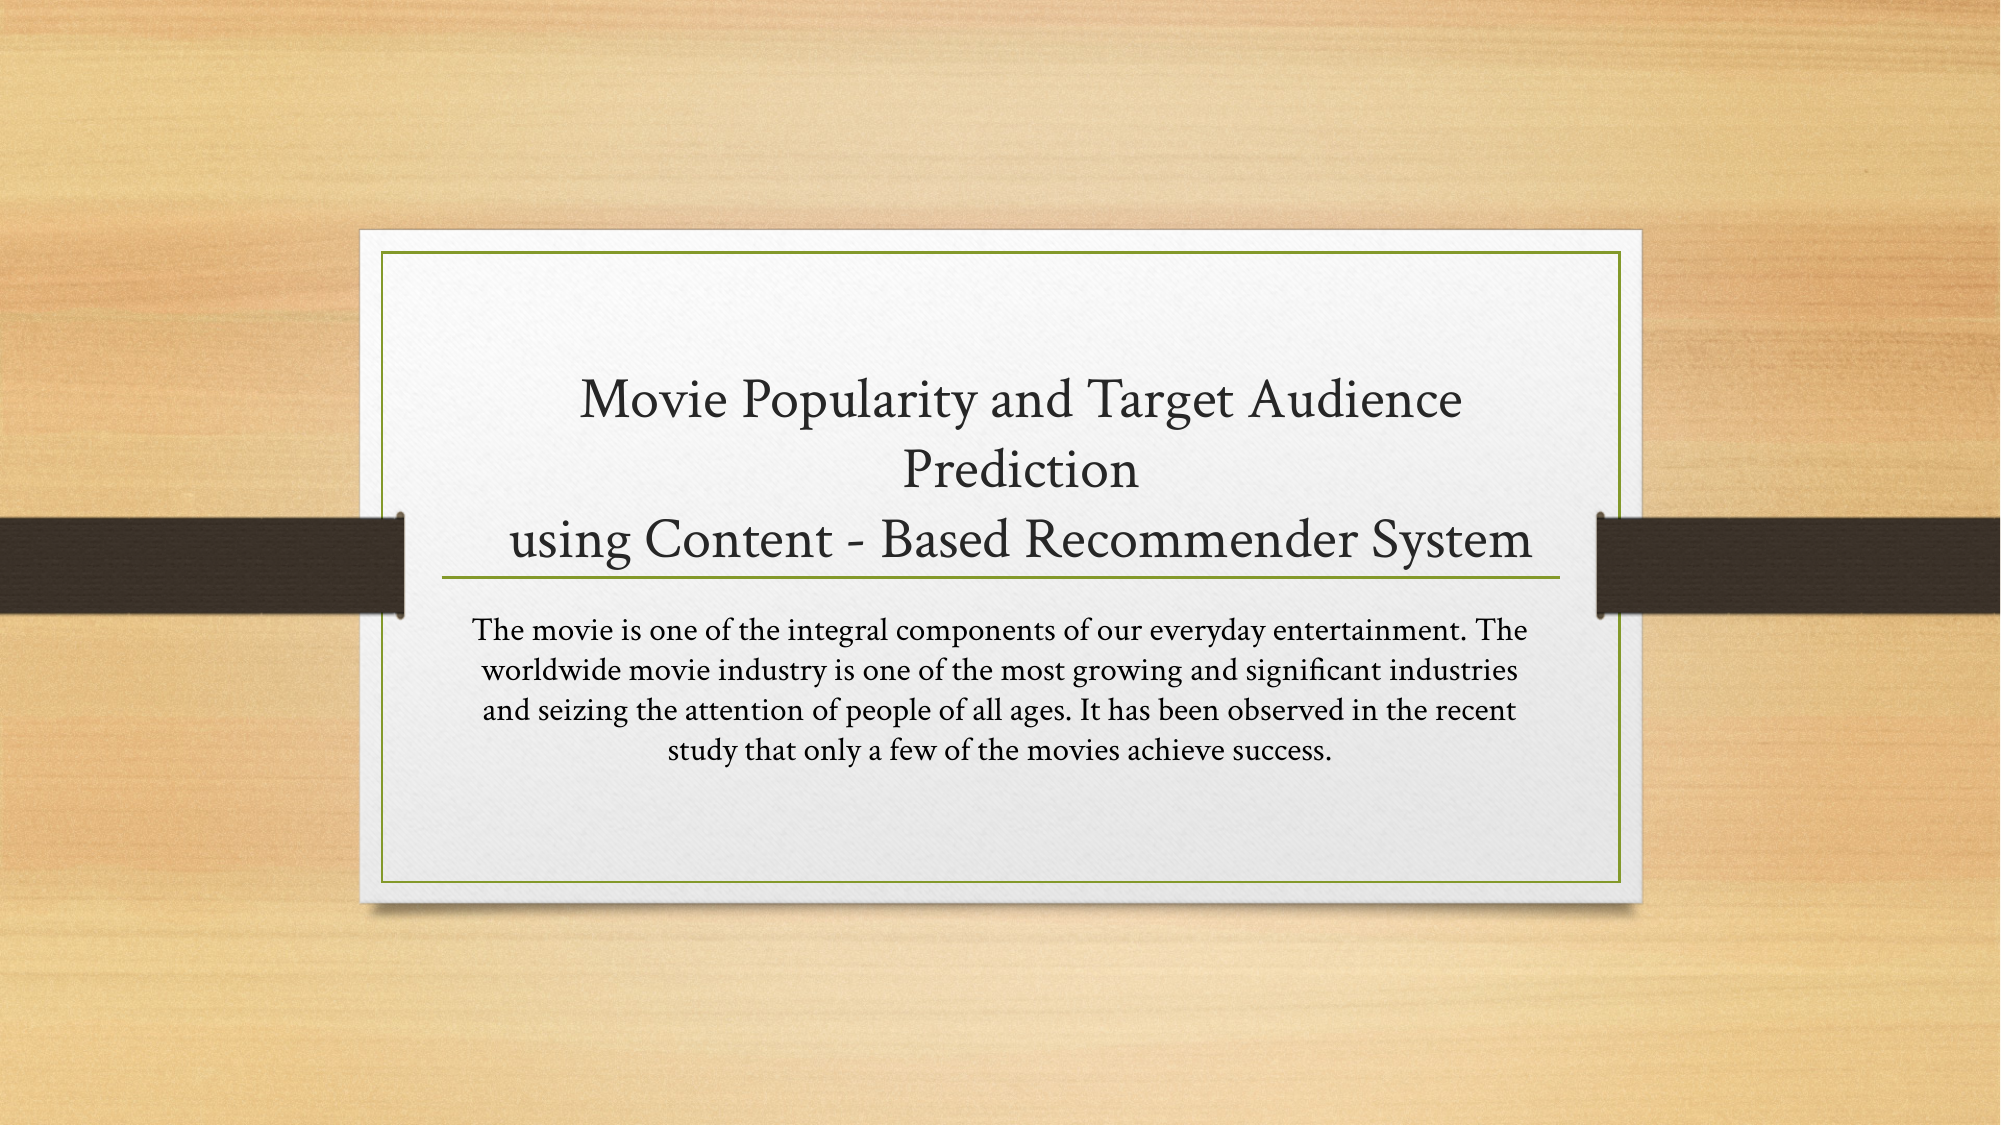

# Movie Popularity and Target Audience Prediction using Content - Based Recommender System
The movie is one of the integral components of our everyday entertainment. The worldwide movie industry is one of the most growing and significant industries and seizing the attention of people of all ages. It has been observed in the recent study that only a few of the movies achieve success.